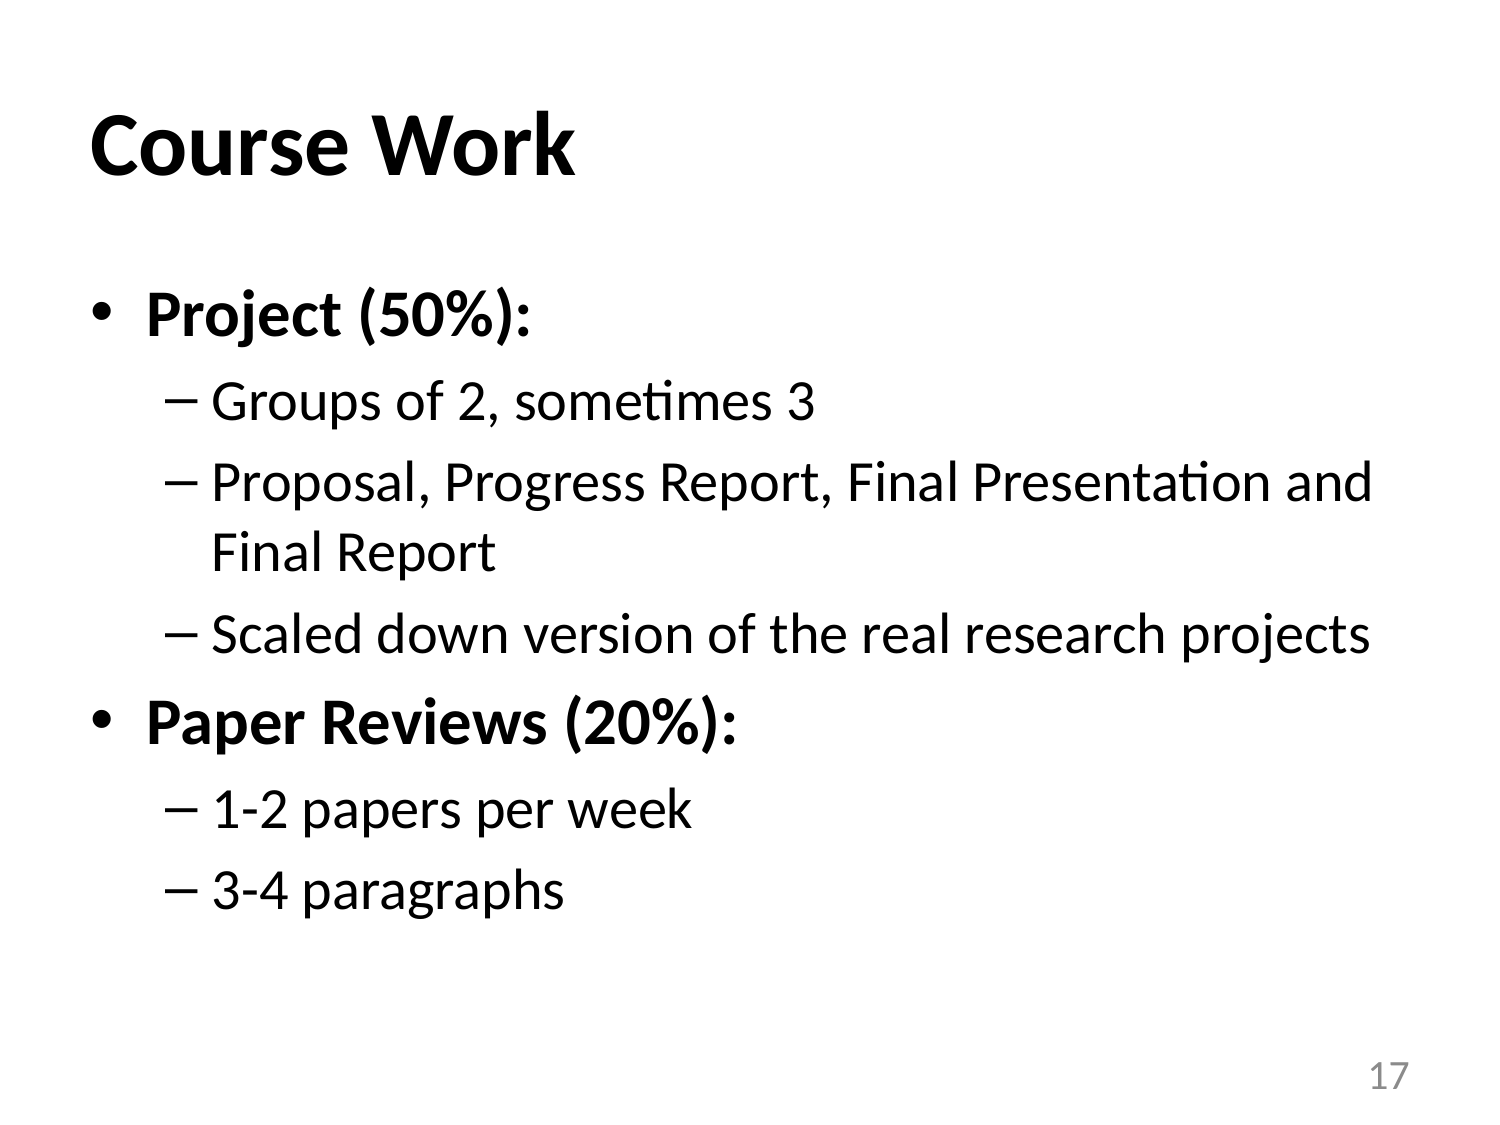

# Course Work
Project (50%):
Groups of 2, sometimes 3
Proposal, Progress Report, Final Presentation and Final Report
Scaled down version of the real research projects
Paper Reviews (20%):
1-2 papers per week
3-4 paragraphs
17